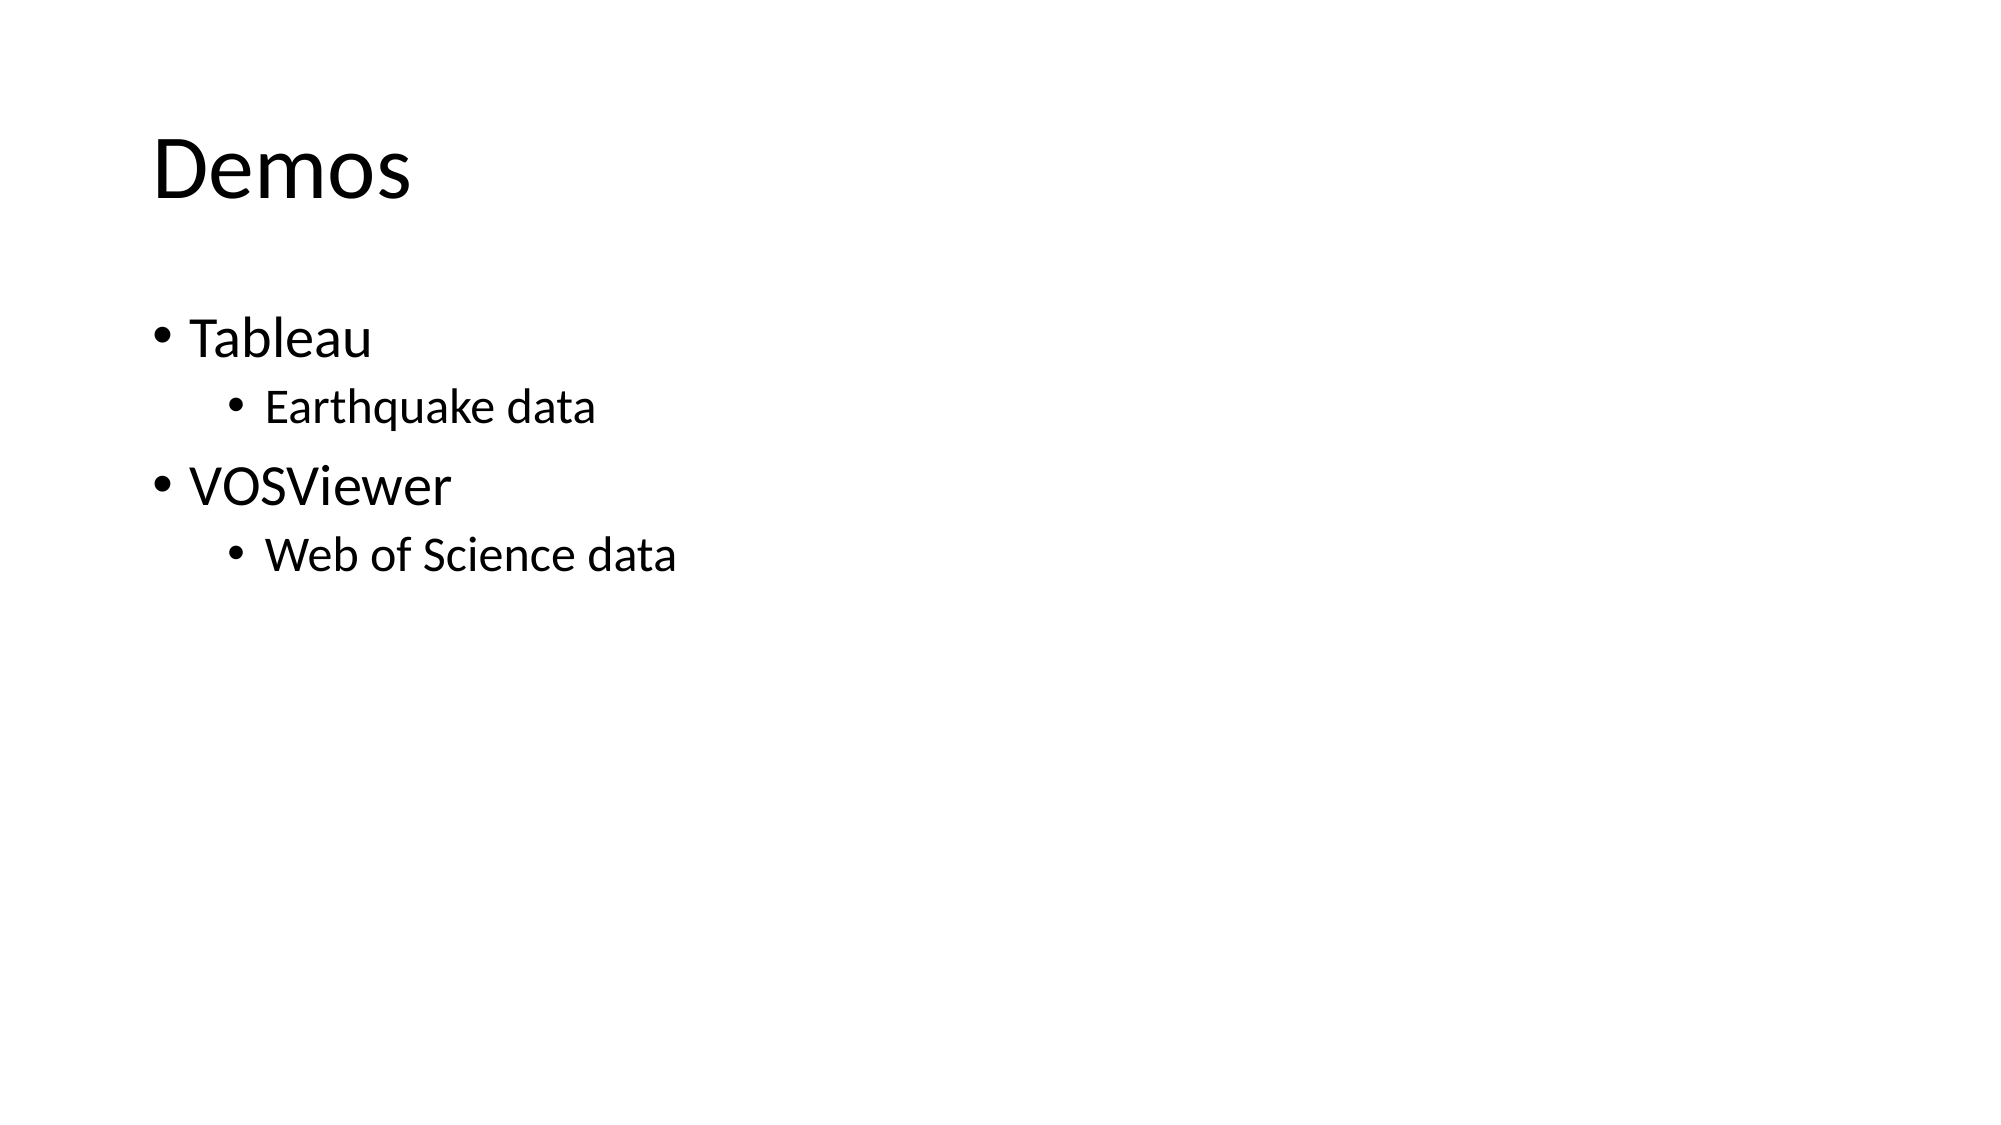

# Demos
Tableau
Earthquake data
VOSViewer
Web of Science data